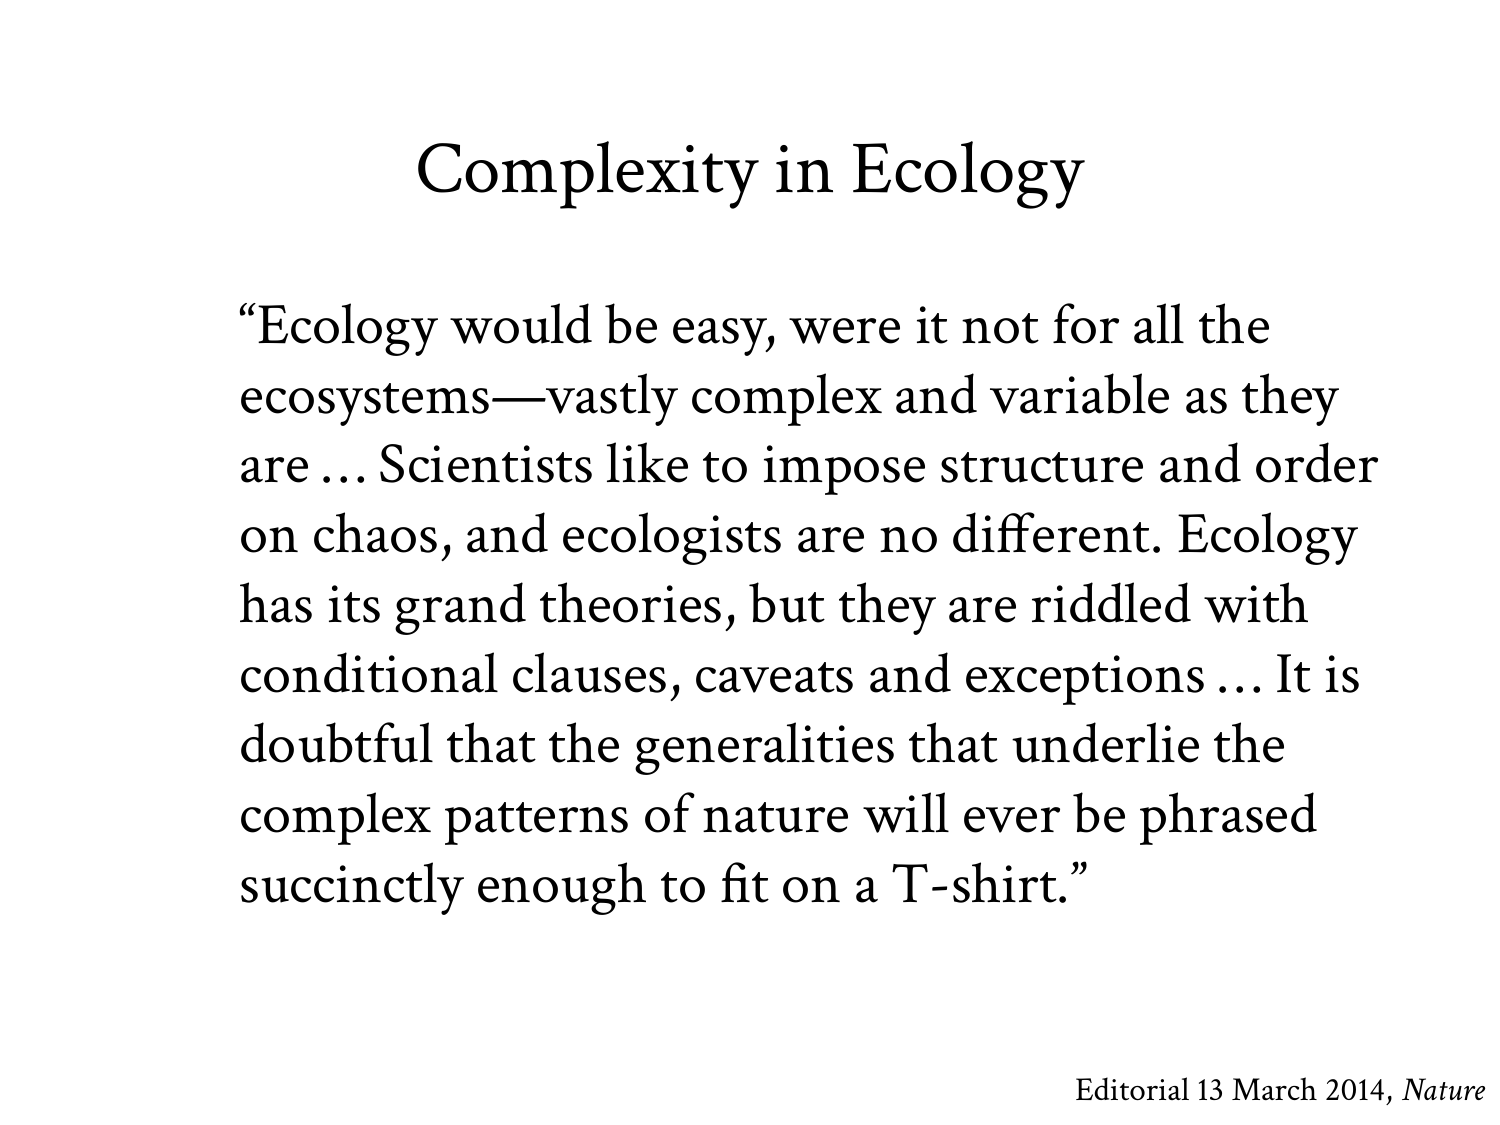

# Complexity in Ecology
“Ecology would be easy, were it not for all the ecosystems—vastly complex and variable as they are … Scientists like to impose structure and order on chaos, and ecologists are no different. Ecology has its grand theories, but they are riddled with conditional clauses, caveats and exceptions … It is doubtful that the generalities that underlie the complex patterns of nature will ever be phrased succinctly enough to fit on a T-shirt.”
Editorial 13 March 2014, Nature